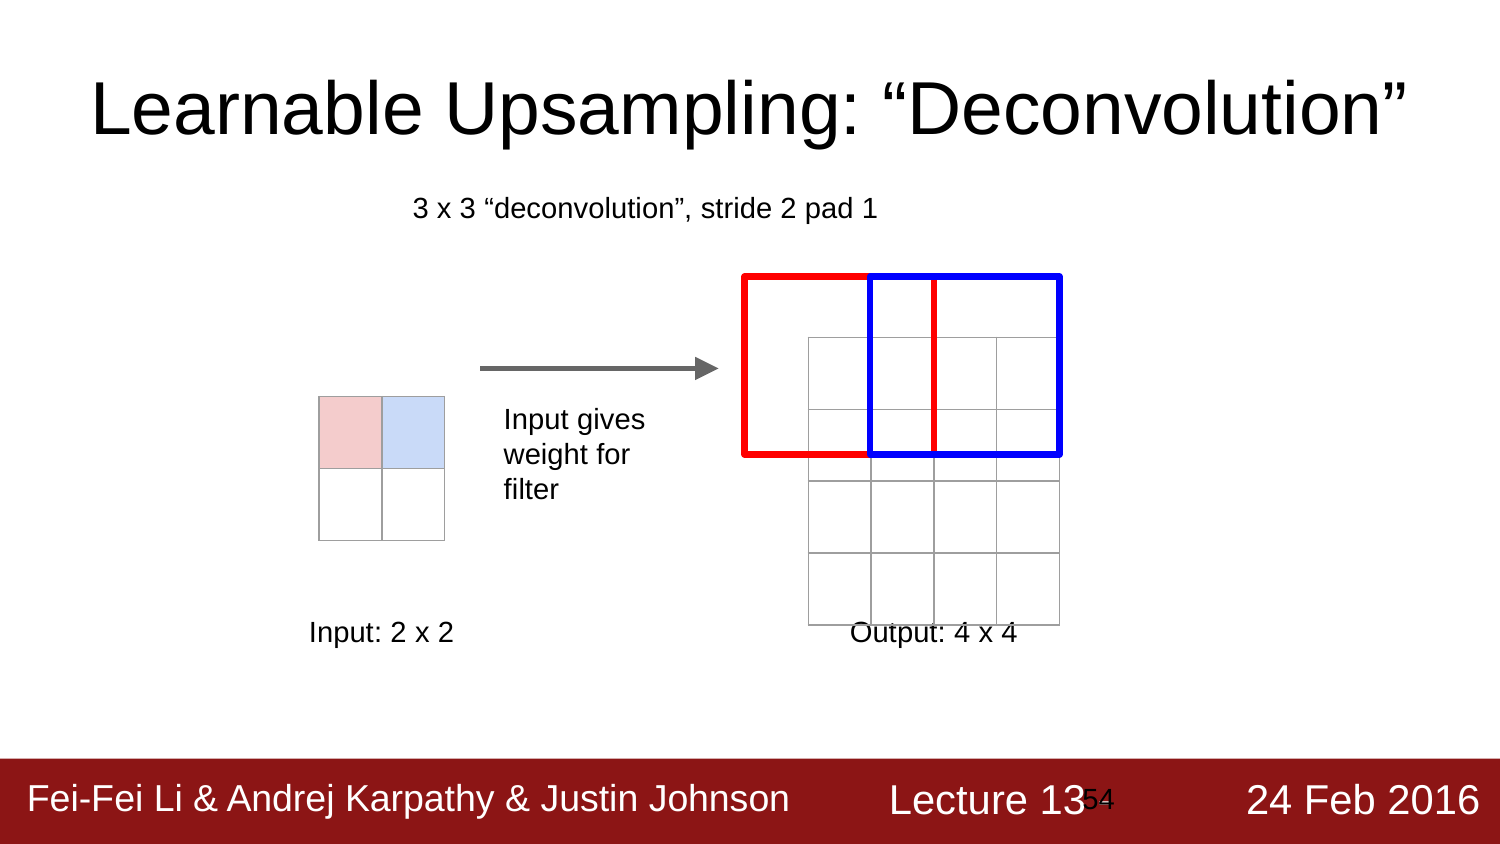

# Learnable Upsampling: “Deconvolution”
3 x 3 “deconvolution”, stride 2 pad 1

|  |  |  |  |
| --- | --- | --- | --- |
|  |  |  |  |
|  |  |  |  |
|  |  |  |  |
Input gives weight for filter
|  |  |
| --- | --- |
|  |  |
Input: 2 x 2
Output: 4 x 4
54